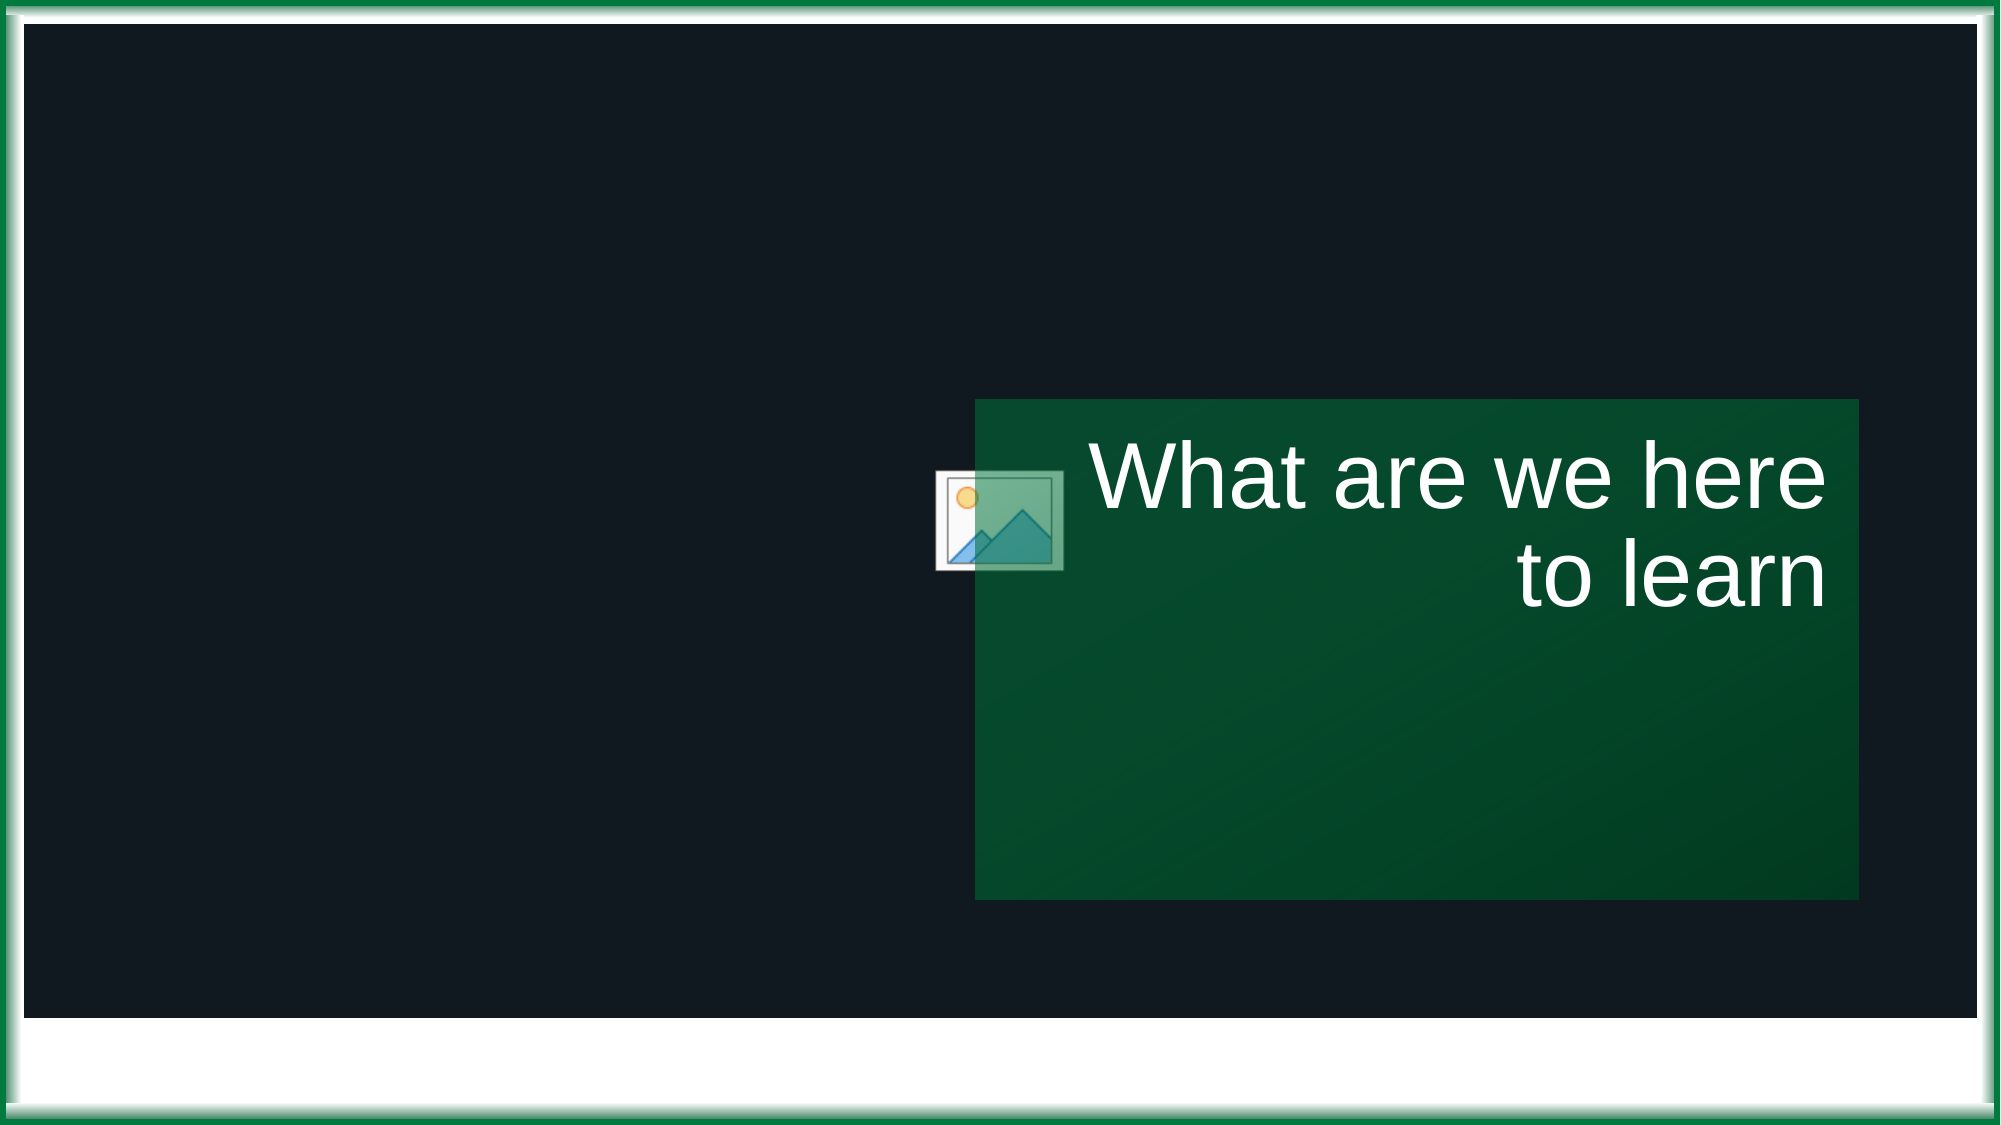

4

# What are we here to learn